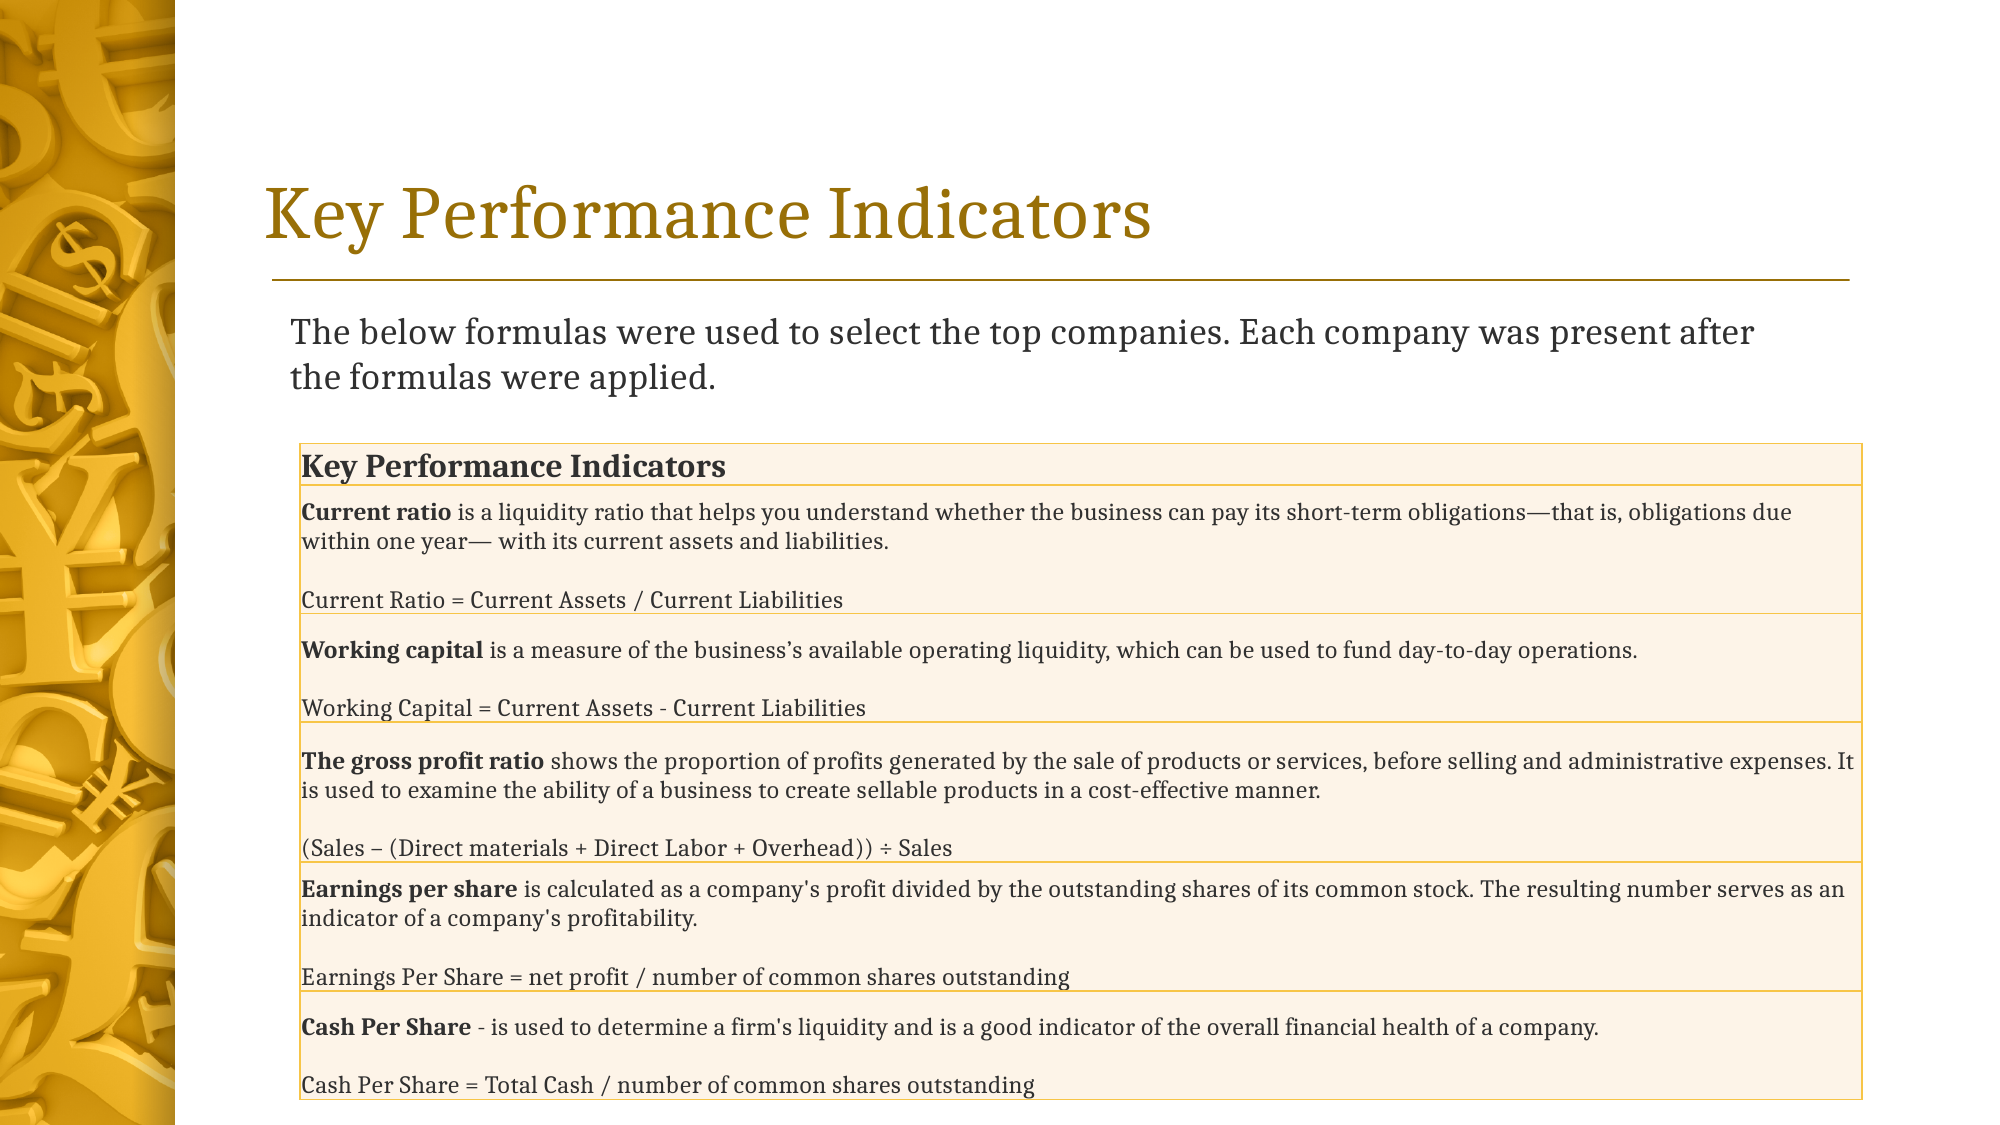

# Key Performance Indicators
The below formulas were used to select the top companies. Each company was present after the formulas were applied.
| Key Performance Indicators |
| --- |
| Current ratio is a liquidity ratio that helps you understand whether the business can pay its short-term obligations—that is, obligations due within one year— with its current assets and liabilities. Current Ratio = Current Assets / Current Liabilities |
| Working capital is a measure of the business’s available operating liquidity, which can be used to fund day-to-day operations. Working Capital = Current Assets - Current Liabilities |
| The gross profit ratio shows the proportion of profits generated by the sale of products or services, before selling and administrative expenses. It is used to examine the ability of a business to create sellable products in a cost-effective manner. (Sales – (Direct materials + Direct Labor + Overhead)) ÷ Sales |
| Earnings per share is calculated as a company's profit divided by the outstanding shares of its common stock. The resulting number serves as an indicator of a company's profitability. Earnings Per Share = net profit / number of common shares outstanding |
| Cash Per Share - is used to determine a firm's liquidity and is a good indicator of the overall financial health of a company. Cash Per Share = Total Cash / number of common shares outstanding |